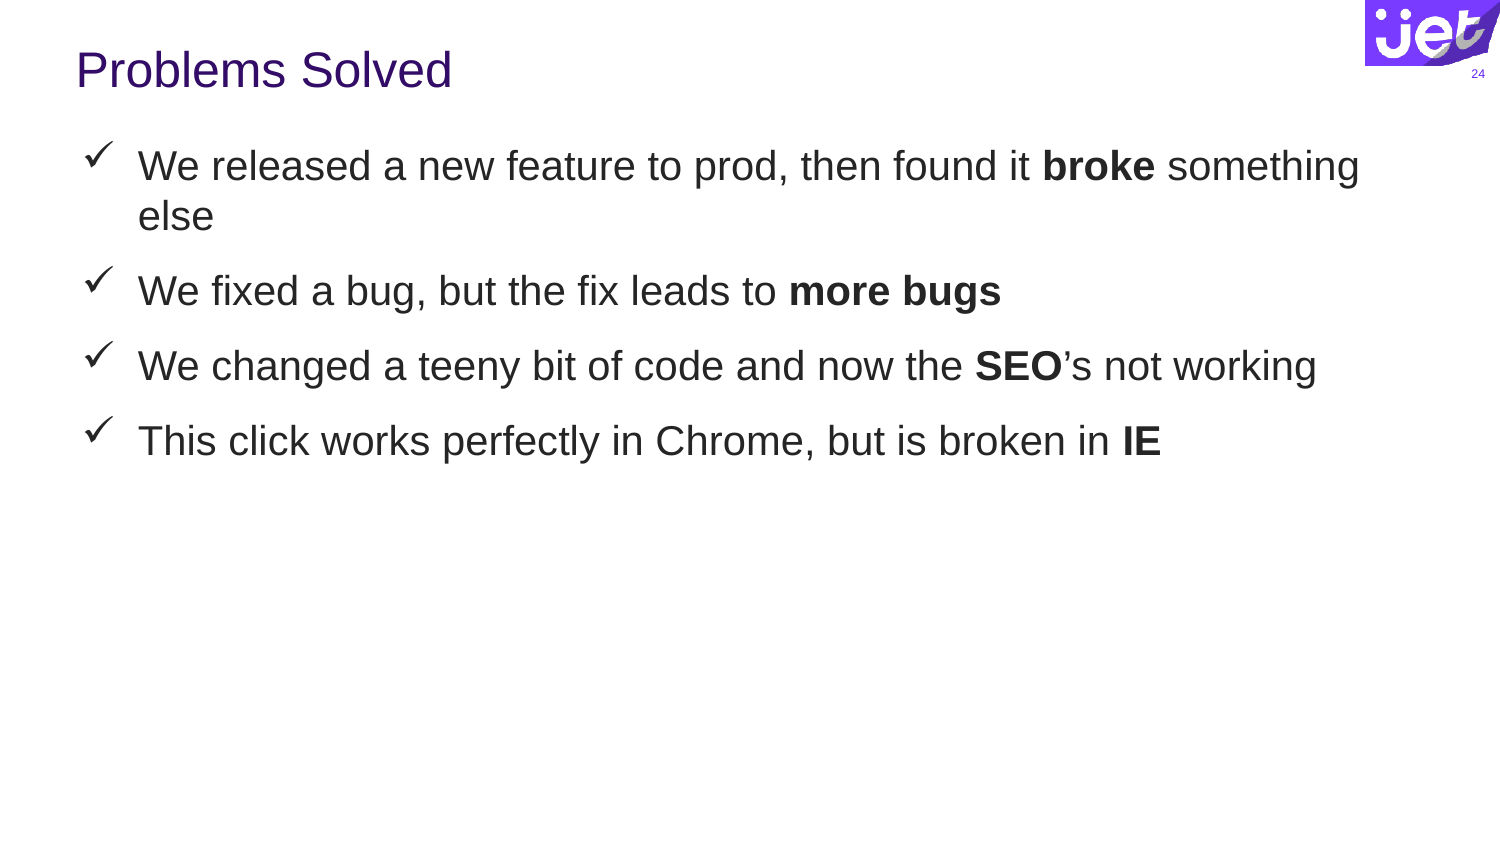

# Problems Solved
24
We released a new feature to prod, then found it broke something else
We fixed a bug, but the fix leads to more bugs
We changed a teeny bit of code and now the SEO’s not working
This click works perfectly in Chrome, but is broken in IE